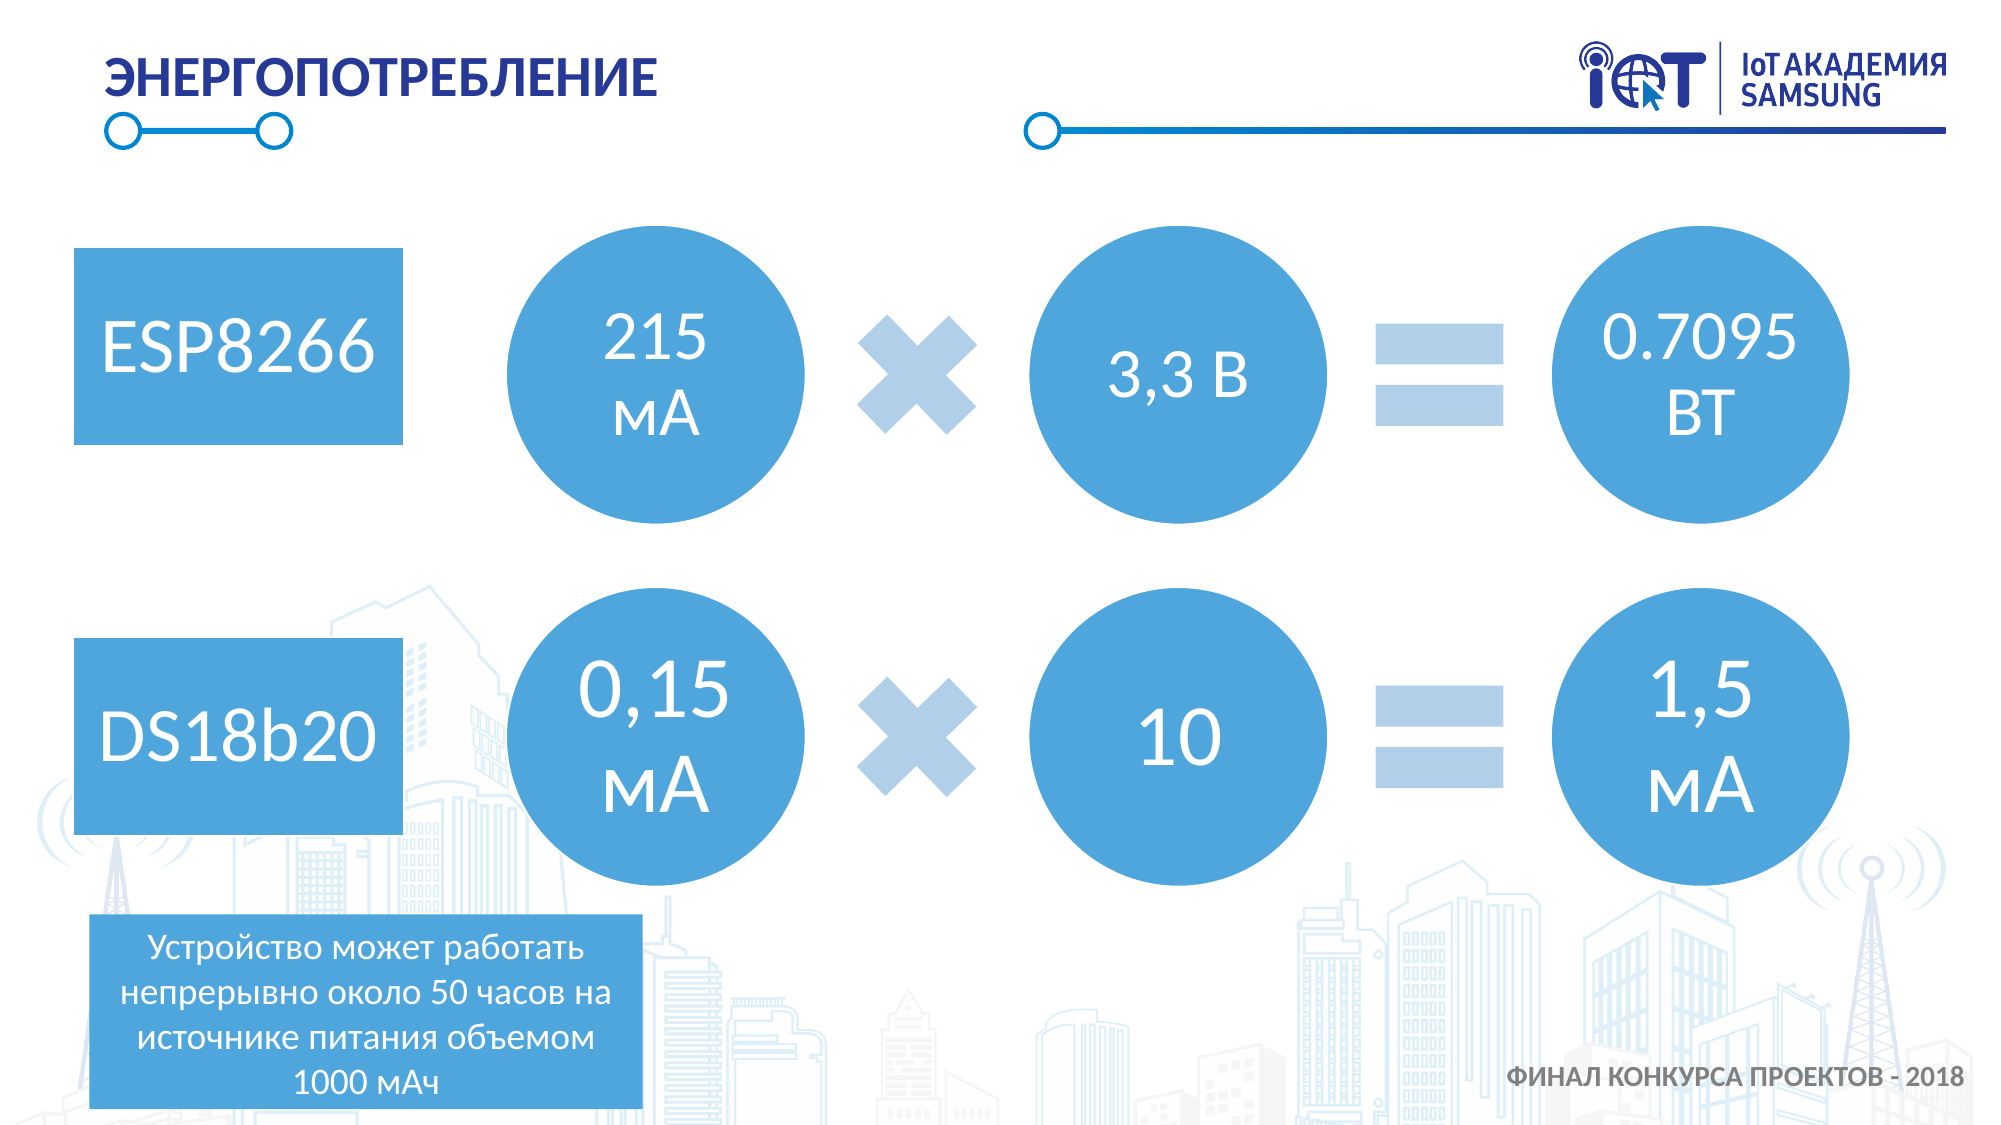

# ЭНЕРГОПОТРЕБЛЕНИЕ
215 мА

3,3 В

0.7095 ВТ
ESP8266
0,15 мА

10

1,5 мА
DS18b20
Устройство может работать непрерывно около 50 часов на источнике питания объемом 1000 мАч